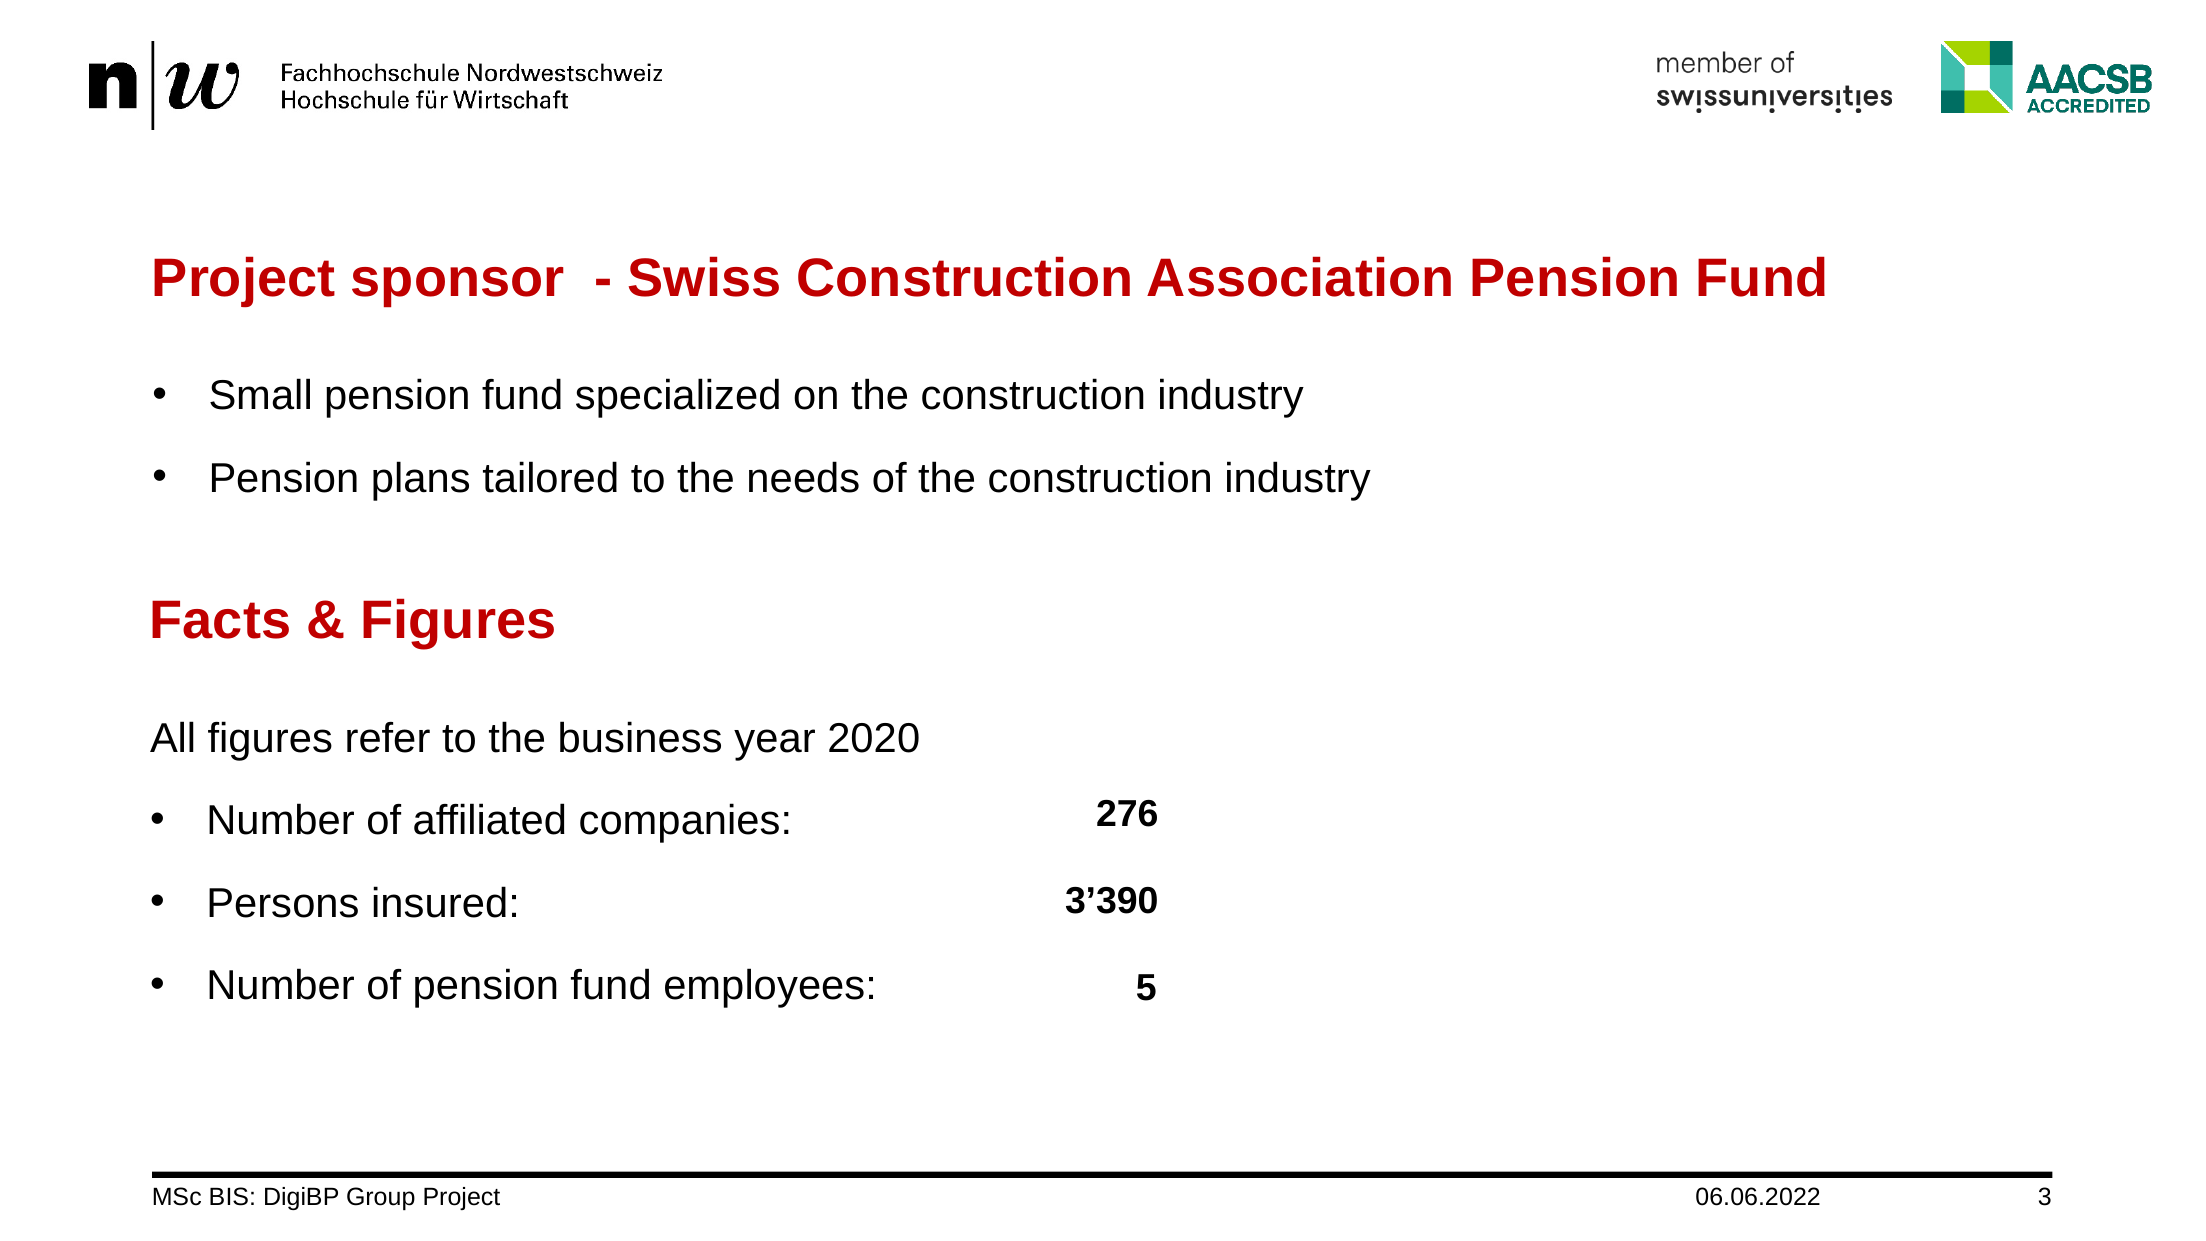

# Project sponsor  - Swiss Construction Association Pension Fund
Small pension fund specialized on the construction industry
Pension plans tailored to the needs of the construction industry

Facts & Figures
All figures refer to the business year 2020
Number of affiliated companies:
Persons insured:
Number of pension fund employees:

| 276 |
| --- |
| 3’390 |
| --- |
| 5 |
| --- |
MSc BIS: DigiBP Group Project
06.06.2022
3